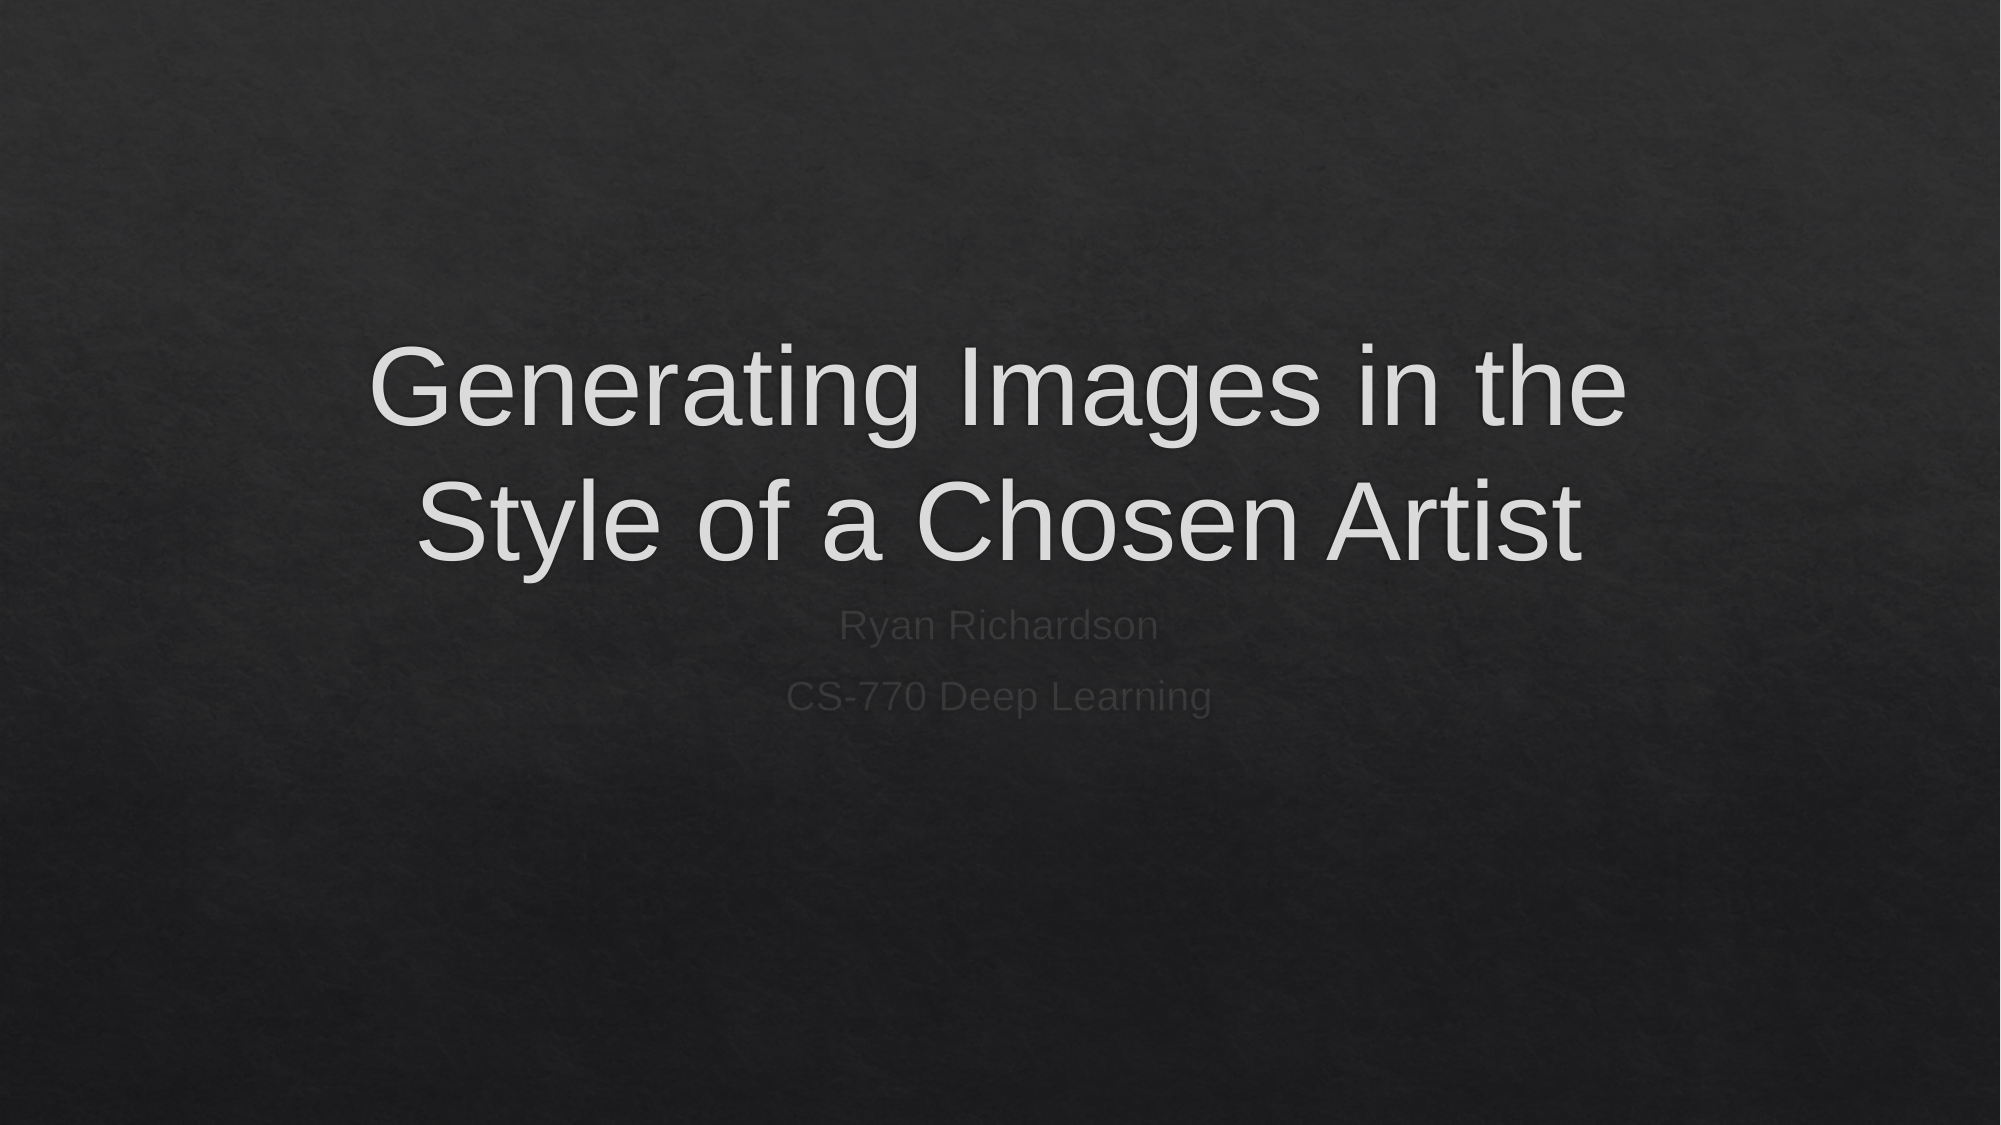

# Generating Images in the Style of a Chosen Artist
Ryan Richardson
CS-770 Deep Learning